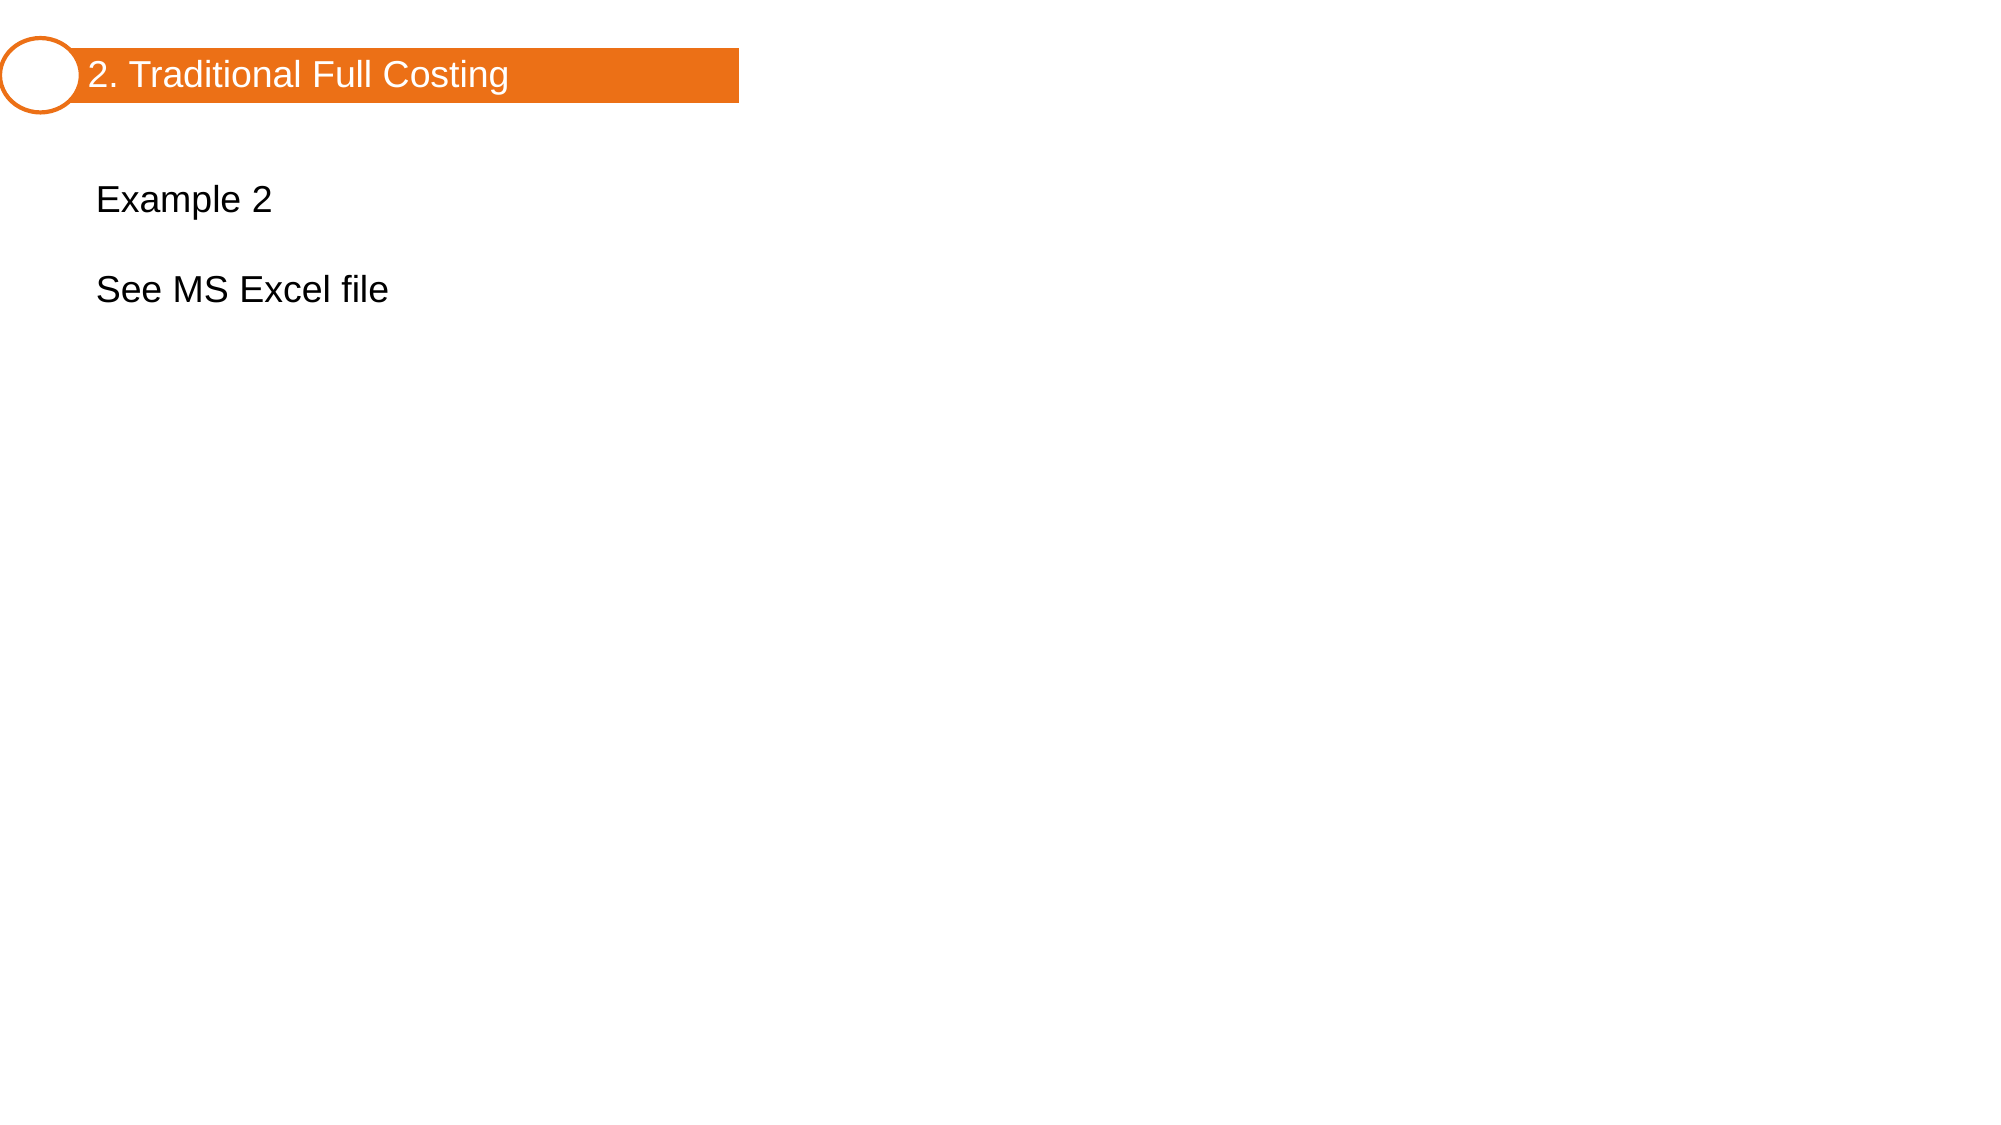

2. Traditional Full Costing

1. Cost Behavior Patterns and Assignment
Example 2

See MS Excel file

3. ABC/ABM